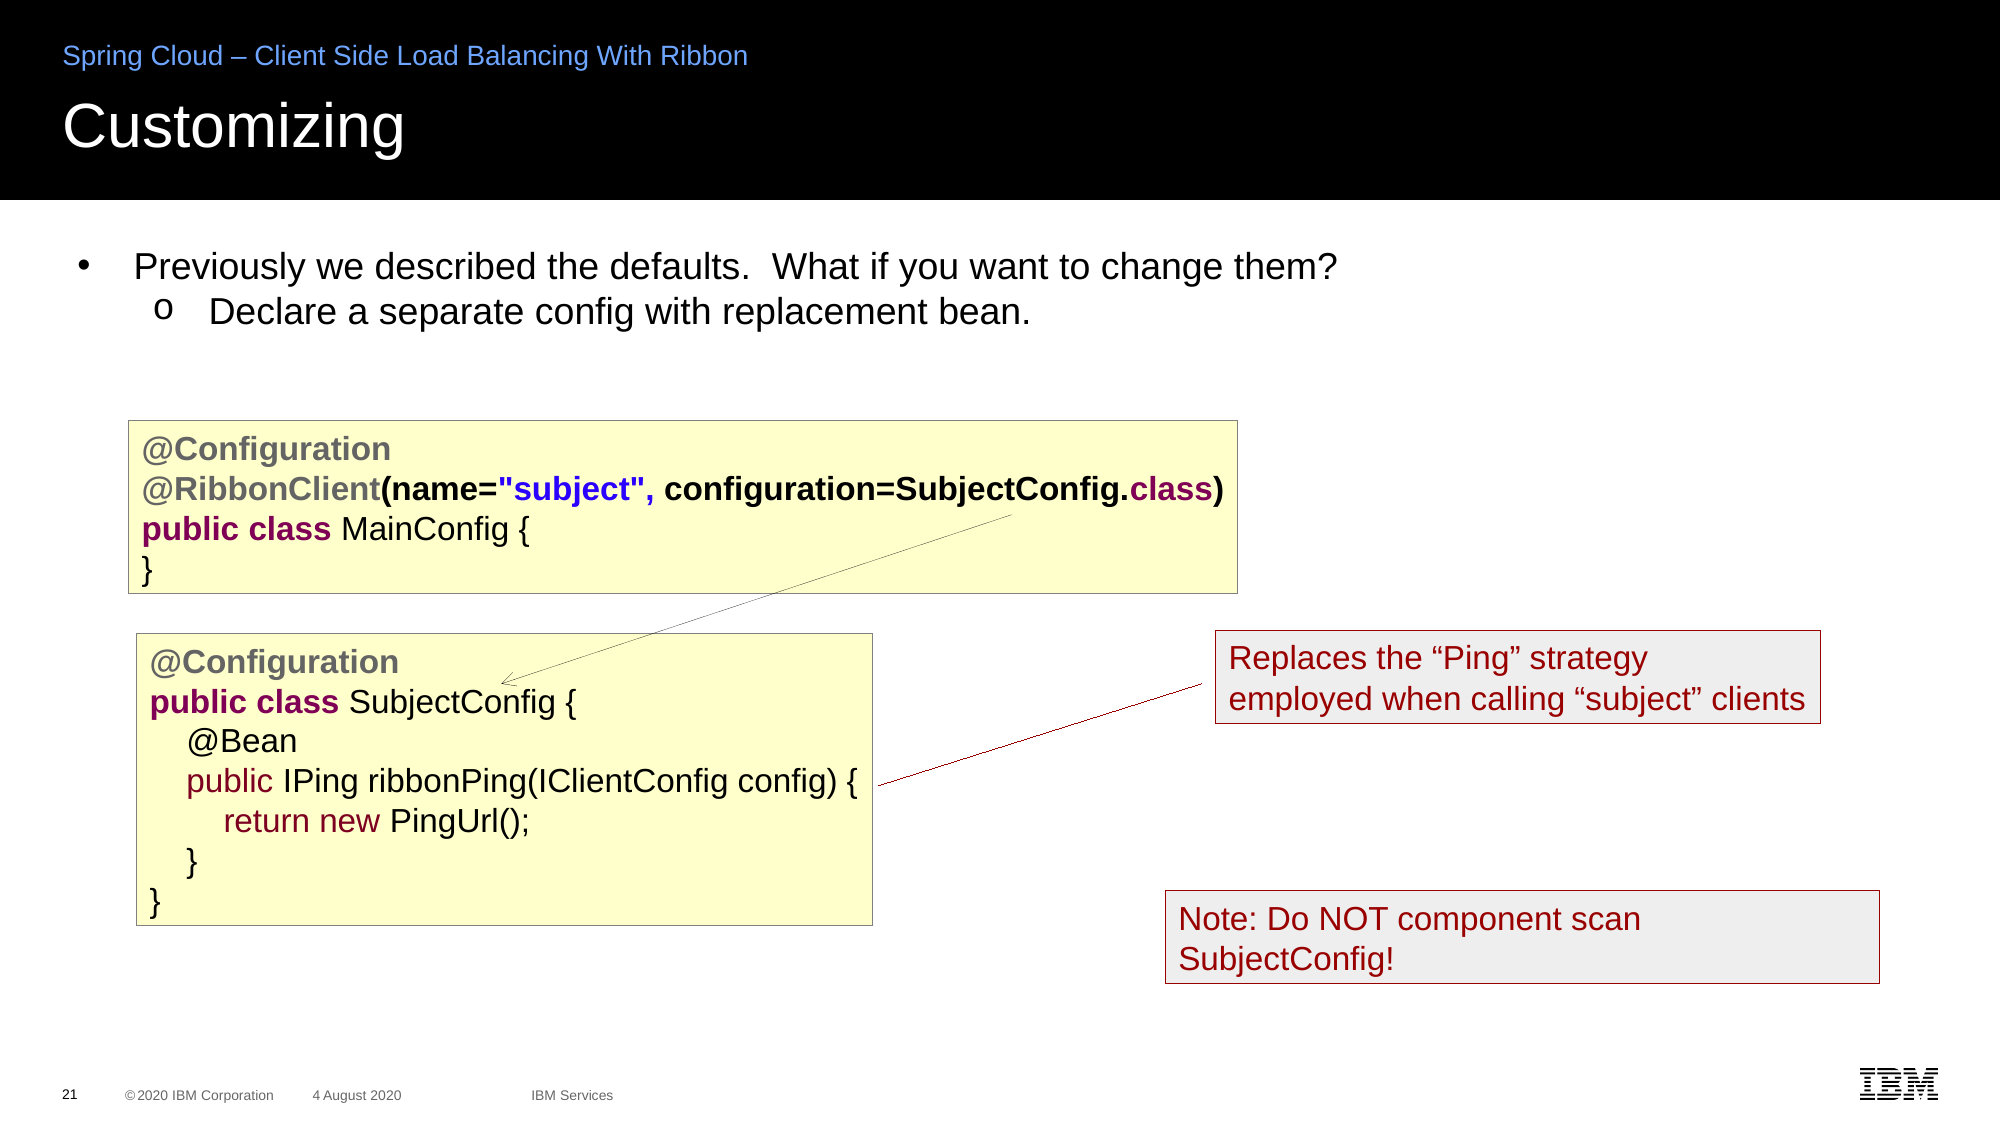

Spring Cloud – Client Side Load Balancing With Ribbon
# Customizing
Previously we described the defaults.  What if you want to change them?
Declare a separate config with replacement bean.
@Configuration
@RibbonClient(name="subject", configuration=SubjectConfig.class)
public class MainConfig {
}

Replaces the “Ping” strategy
employed when calling “subject” clients
@Configuration
public class SubjectConfig {
    @Bean
    public IPing ribbonPing(IClientConfig config) {
        return new PingUrl();
    }
}

Note: Do NOT component scan SubjectConfig!